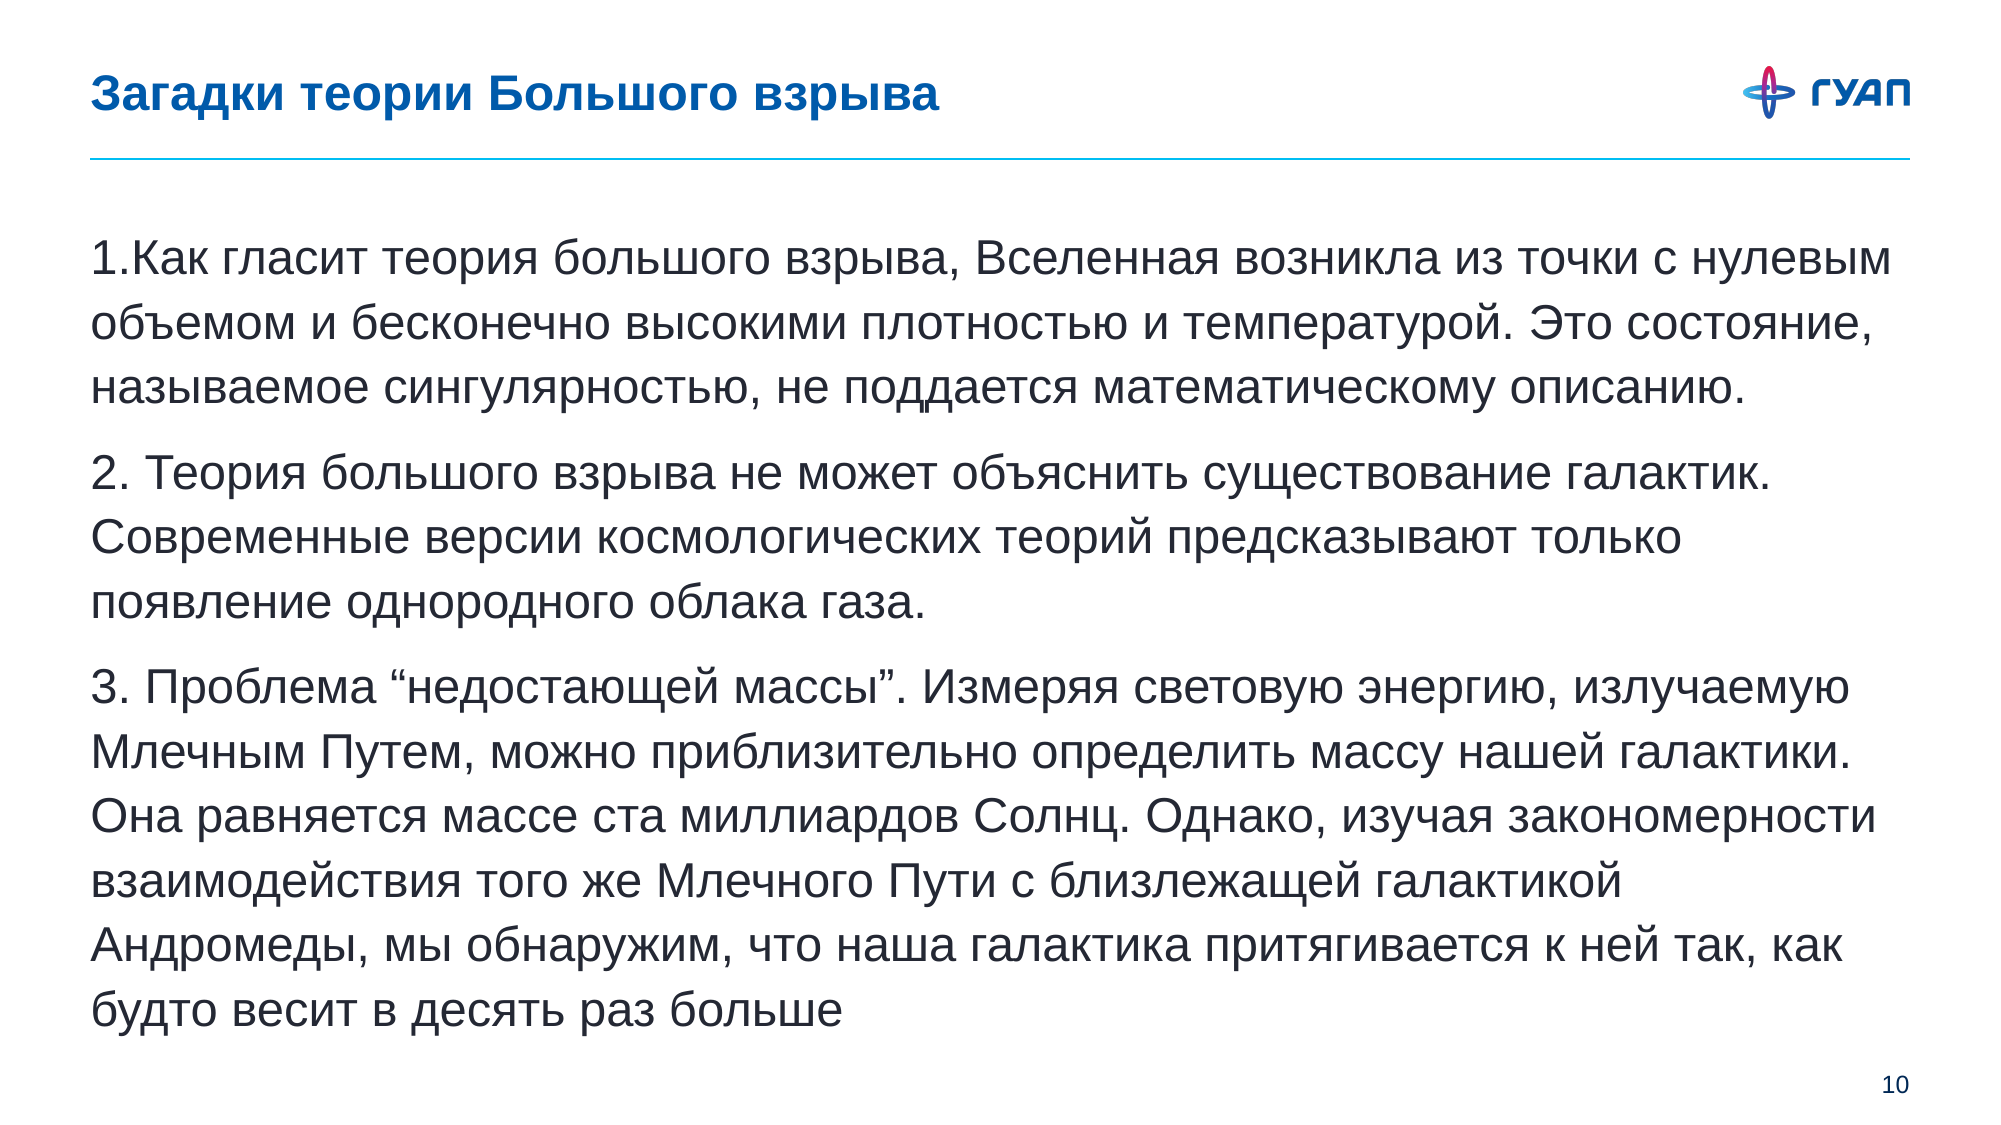

# Загадки теории Большого взрыва
1.Как гласит теория большого взрыва, Вселенная возникла из точки с нулевым объемом и бесконечно высокими плотностью и температурой. Это состояние, называемое сингулярностью, не поддается математическому описанию.
2. Теория большого взрыва не может объяснить существование галактик. Современные версии космологических теорий предсказывают только появление однородного облака газа.
3. Проблема “недостающей массы”. Измеряя световую энергию, излучаемую Млечным Путем, можно приблизительно определить массу нашей галактики. Она равняется массе ста миллиардов Солнц. Однако, изучая закономерности взаимодействия того же Млечного Пути с близлежащей галактикой Андромеды, мы обнаружим, что наша галактика притягивается к ней так, как будто весит в десять раз больше